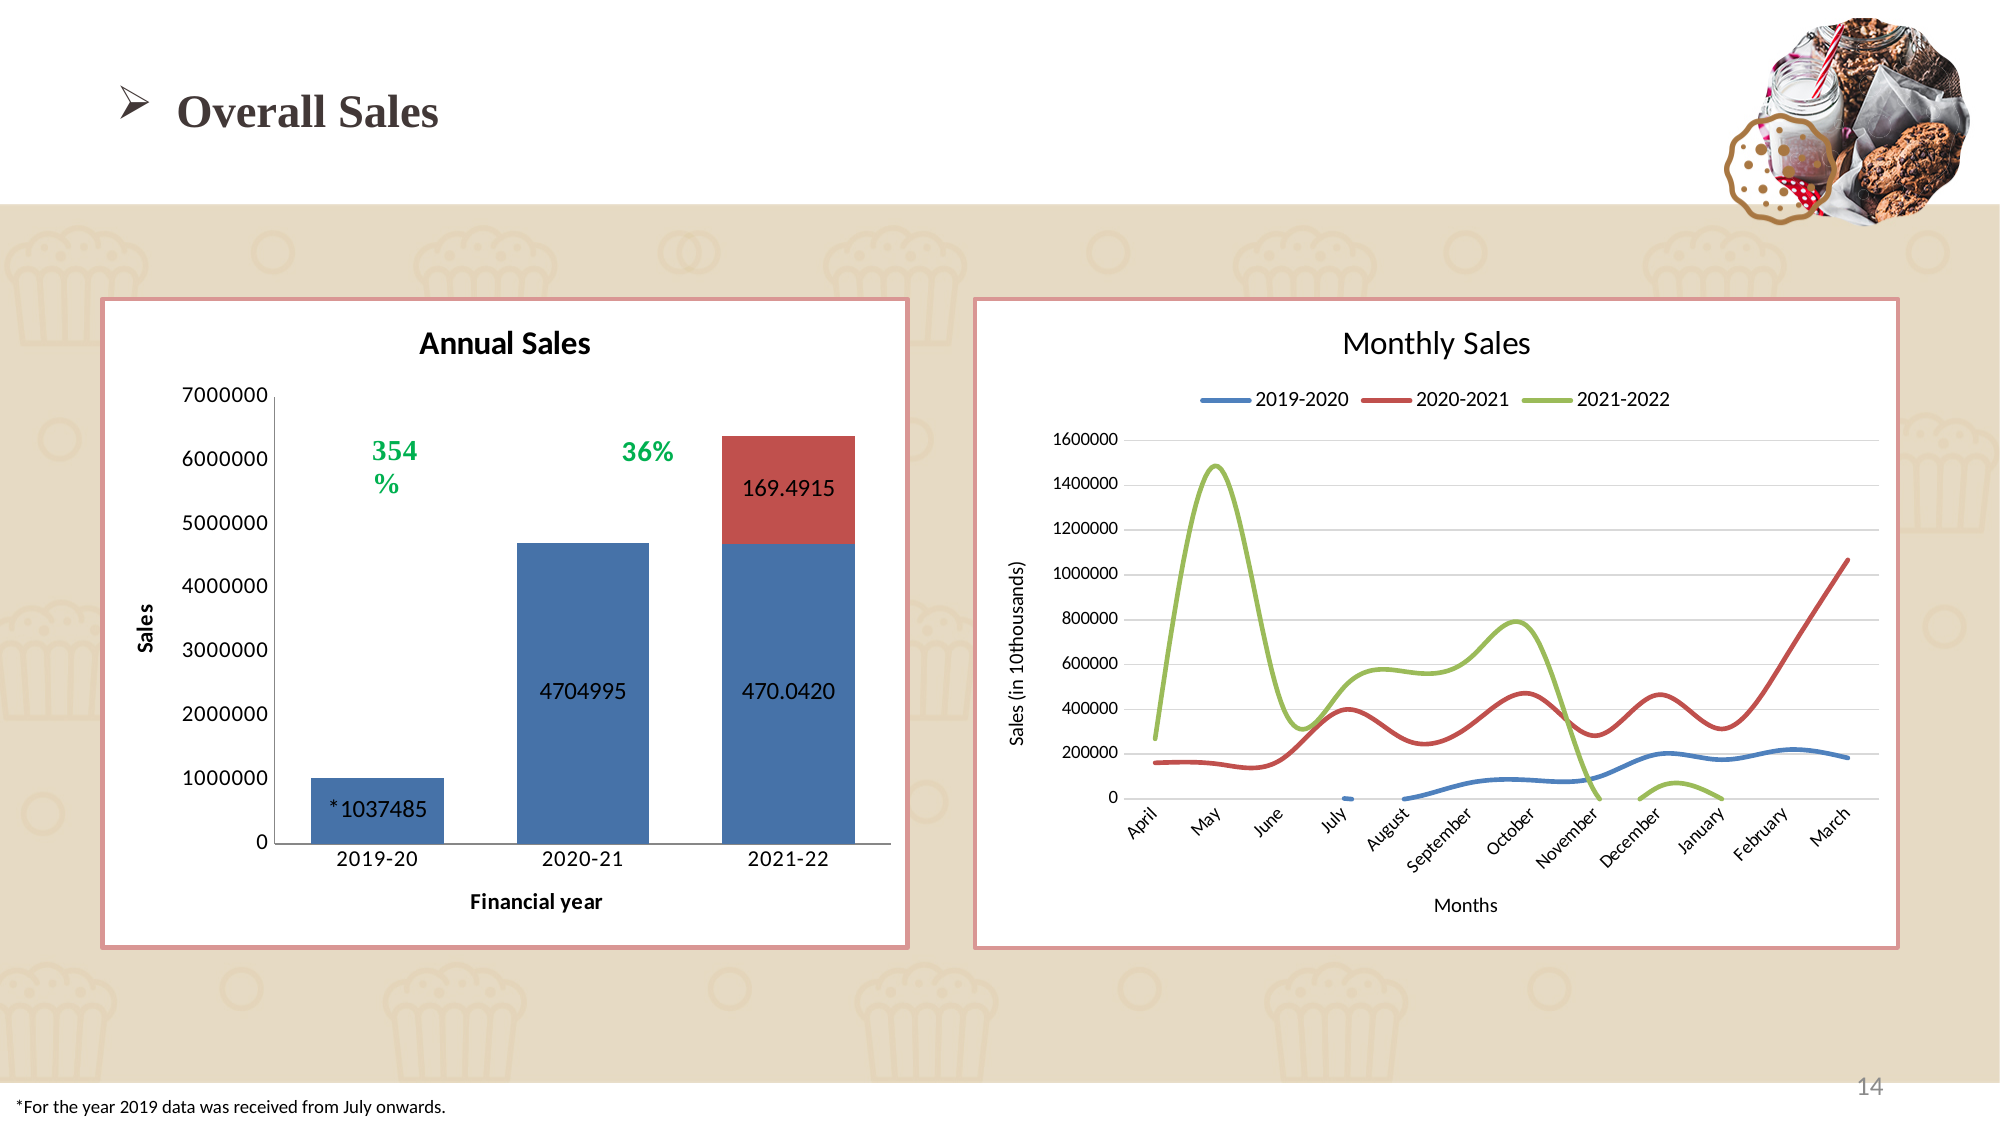

Overall Sales

### Chart: Annual Sales

| Category | Sum of Sales | Sum of Sales |
|---|---|---|
| 2019-20 | 1037485.0 | None |
| 2020-21 | 4704995.0 | None |
| 2021-22 | 4700420.0 | 1694915.0 |

### Chart: Monthly Sales

| Category | 2019-2020 | 2020-2021 | 2021-2022 |
|---|---|---|---|
| April | None | 161570.0 | 268970.0 |
| May | None | 156390.0 | 1483865.0 |
| June | None | 175850.0 | 431035.0 |
| July | 2865.0 | 398795.0 | 499555.0 |
| August | 1985.0 | 260965.0 | 567560.0 |
| September | 72850.0 | 327910.0 | 628735.0 |
| October | 83990.0 | 467095.0 | 741580.0 |
| November | 95345.0 | 282680.0 | 23570.0 |
| December | 201190.0 | 465885.0 | 55070.0 |
| January | 175730.0 | 312940.0 | 480.0 |
| February | 219810.0 | 627465.0 | None |
| March | 183720.0 | 1067450.0 | None |
14
*For the year 2019 data was received from July onwards.